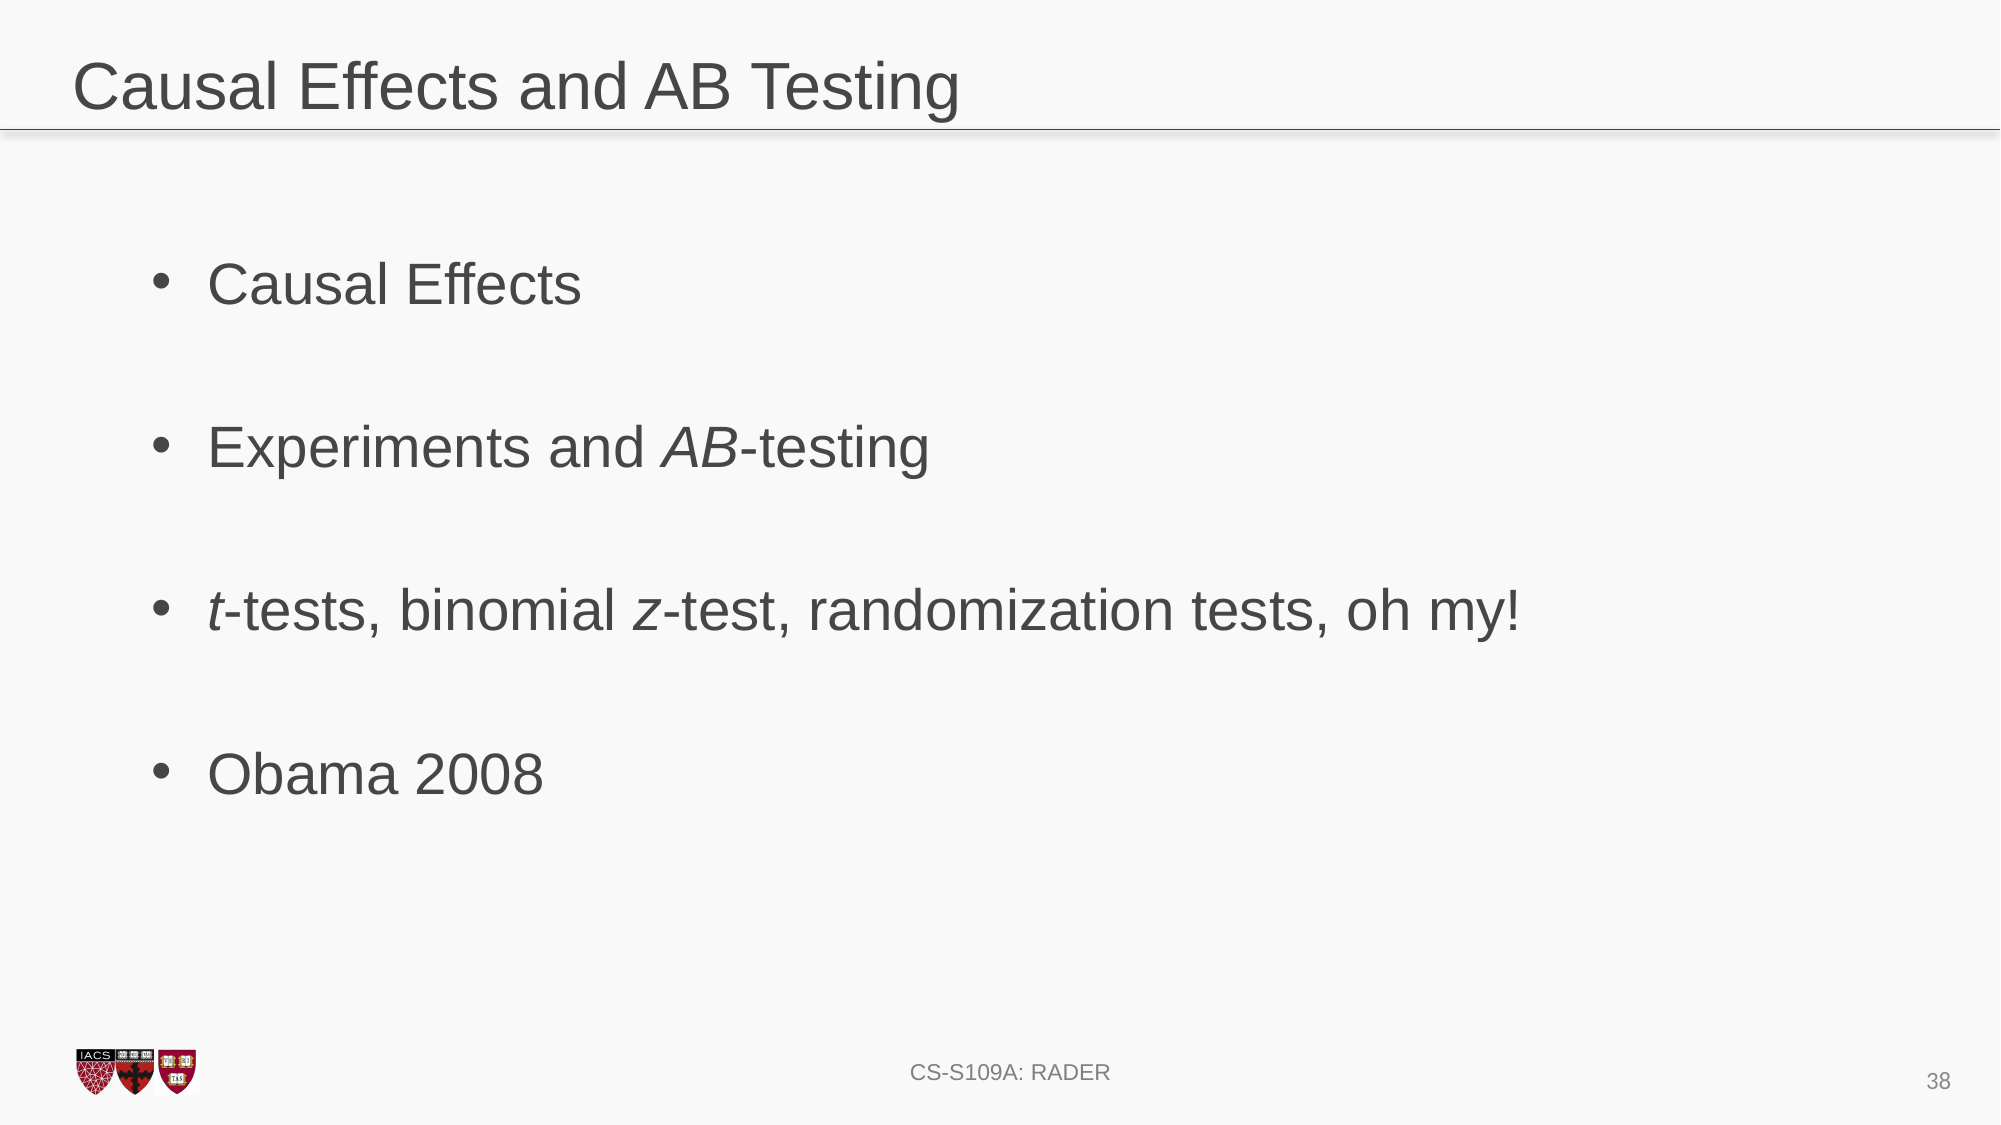

# Causal Effects and AB Testing
Causal Effects

Experiments and AB-testing

t-tests, binomial z-test, randomization tests, oh my!

Obama 2008

38